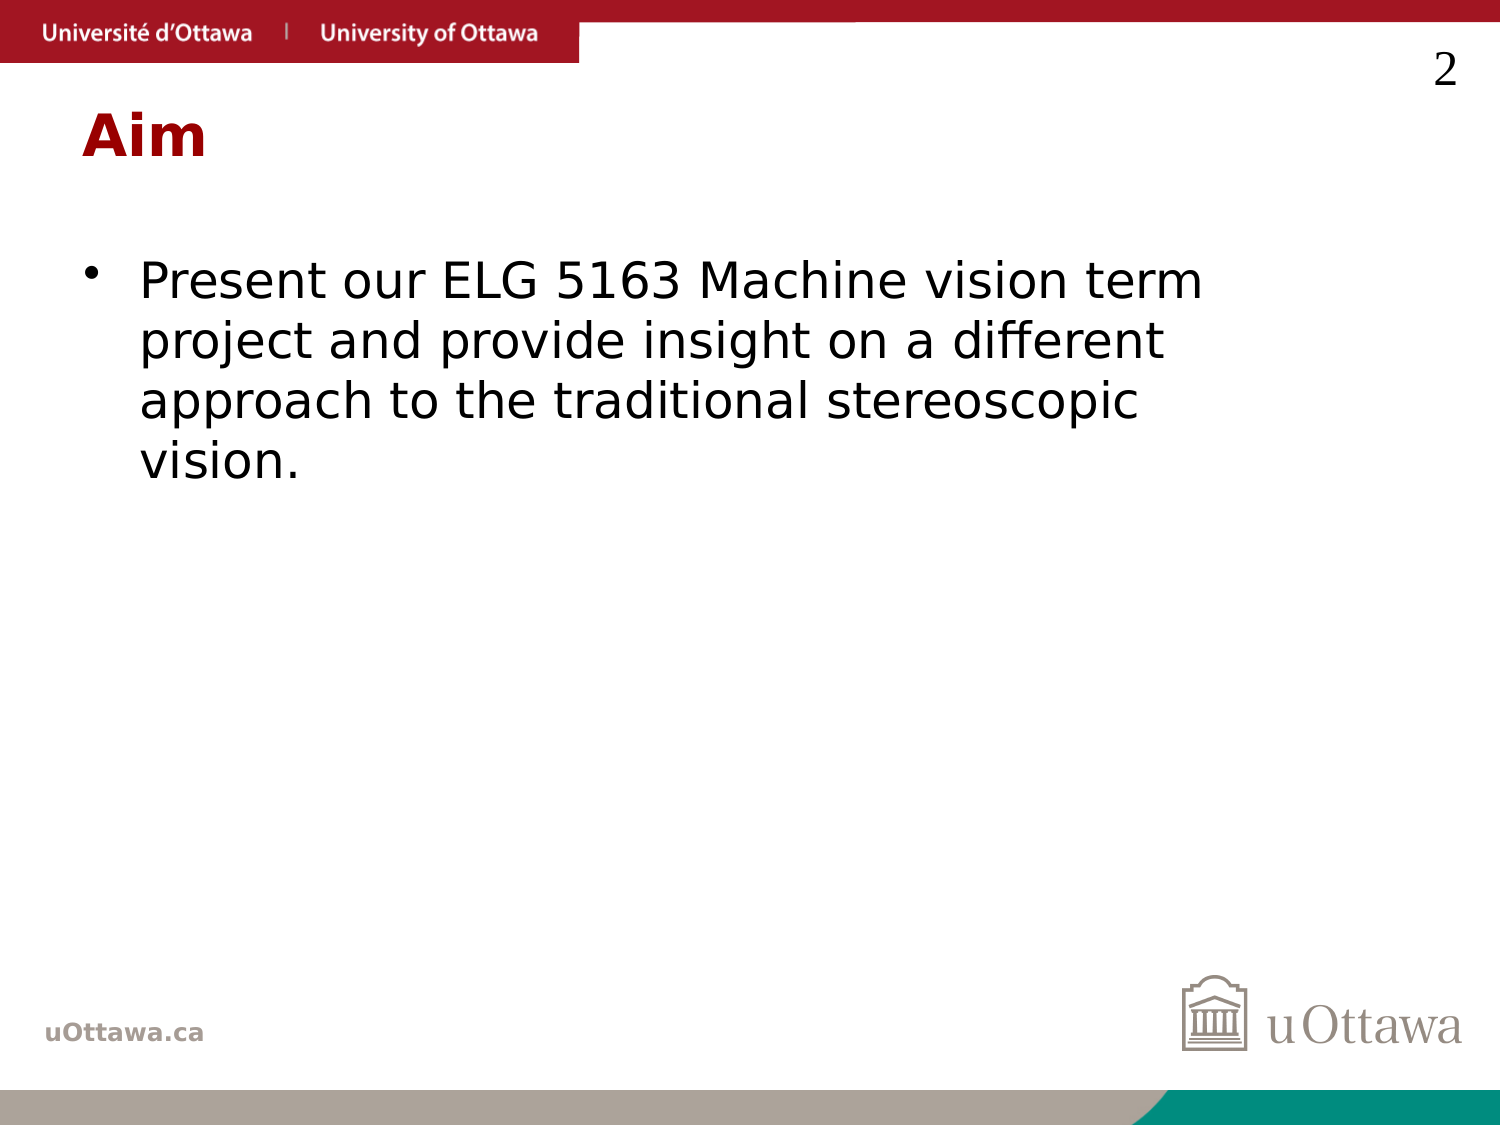

2
# Aim
Present our ELG 5163 Machine vision term project and provide insight on a different approach to the traditional stereoscopic vision.